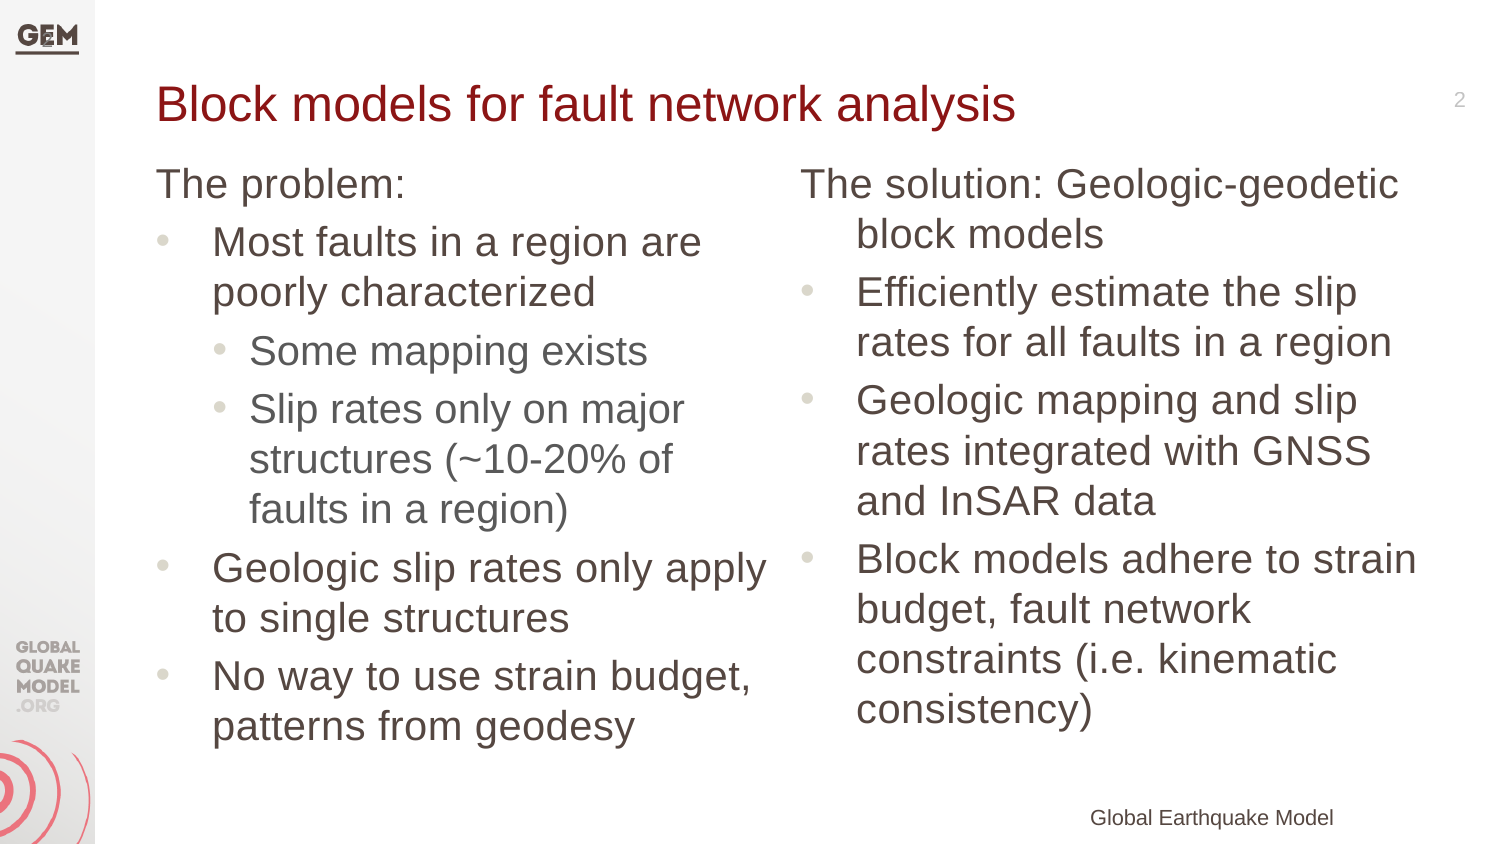

# Block models for fault network analysis
The problem:
Most faults in a region are poorly characterized
Some mapping exists
Slip rates only on major structures (~10-20% of faults in a region)
Geologic slip rates only apply to single structures
No way to use strain budget, patterns from geodesy
The solution: Geologic-geodetic block models
Efficiently estimate the slip rates for all faults in a region
Geologic mapping and slip rates integrated with GNSS and InSAR data
Block models adhere to strain budget, fault network constraints (i.e. kinematic consistency)